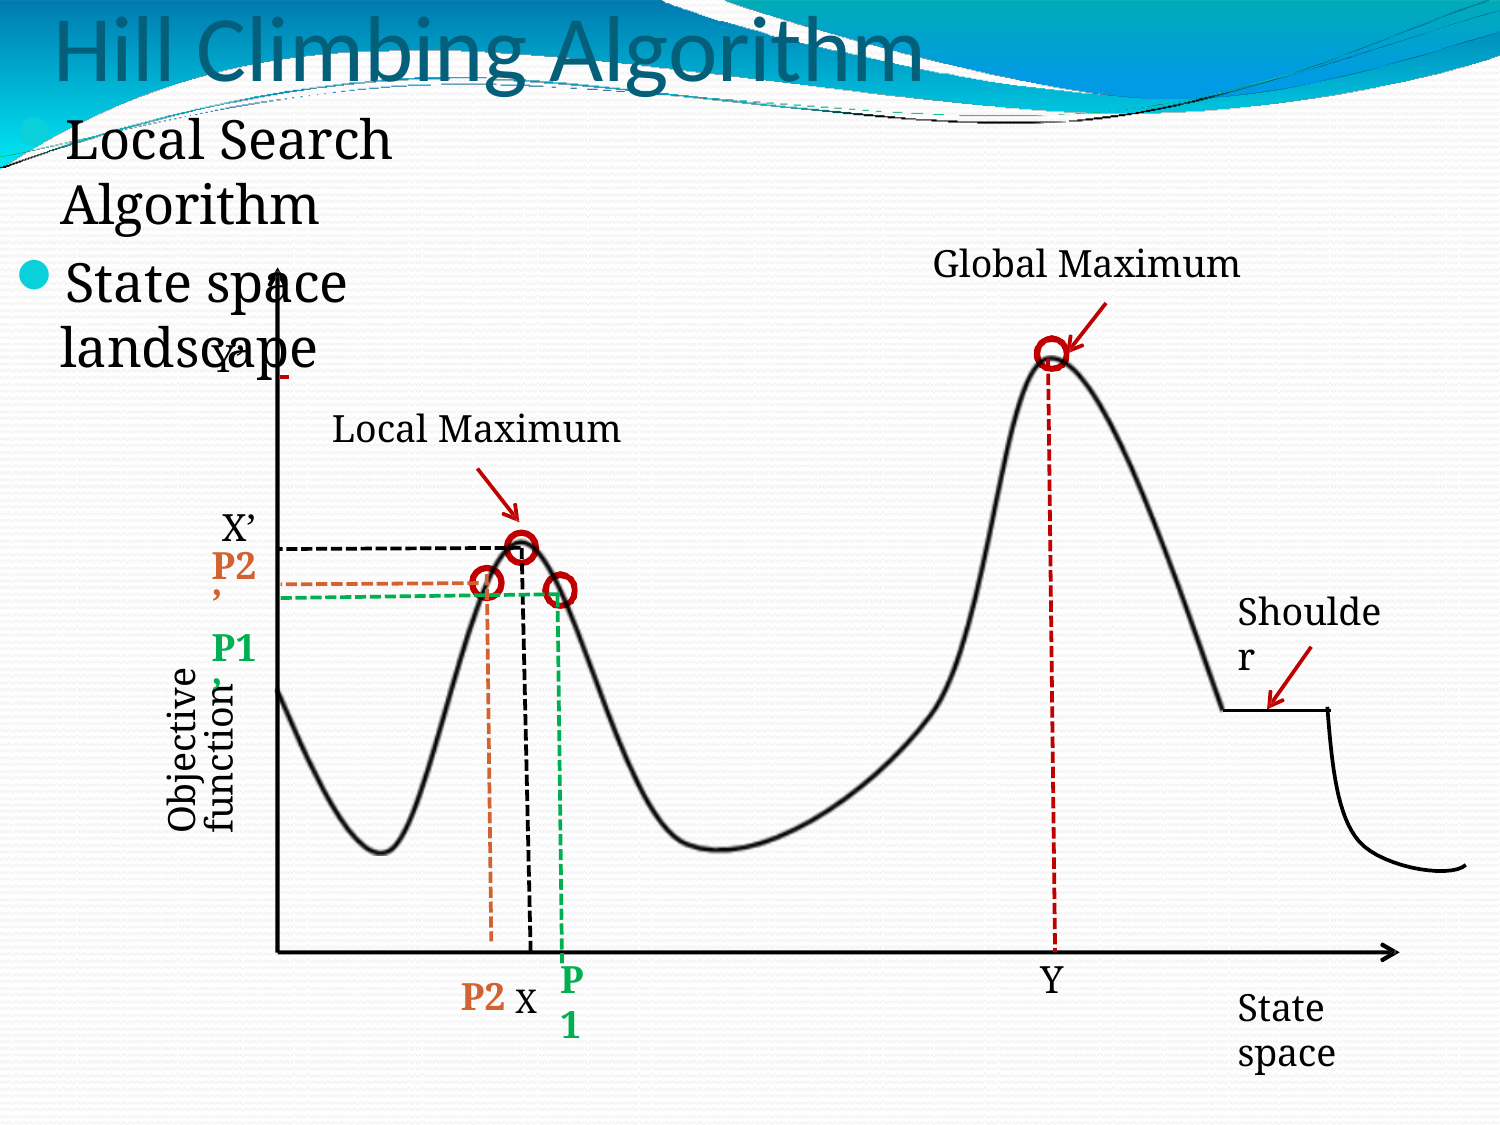

# Hill Climbing Algorithm

Local Search Algorithm
State space landscape
Global Maximum

Y’
Local Maximum

X’
P2’
P1’
Objective function

Shoulder

P2 X
P1
Y
State space